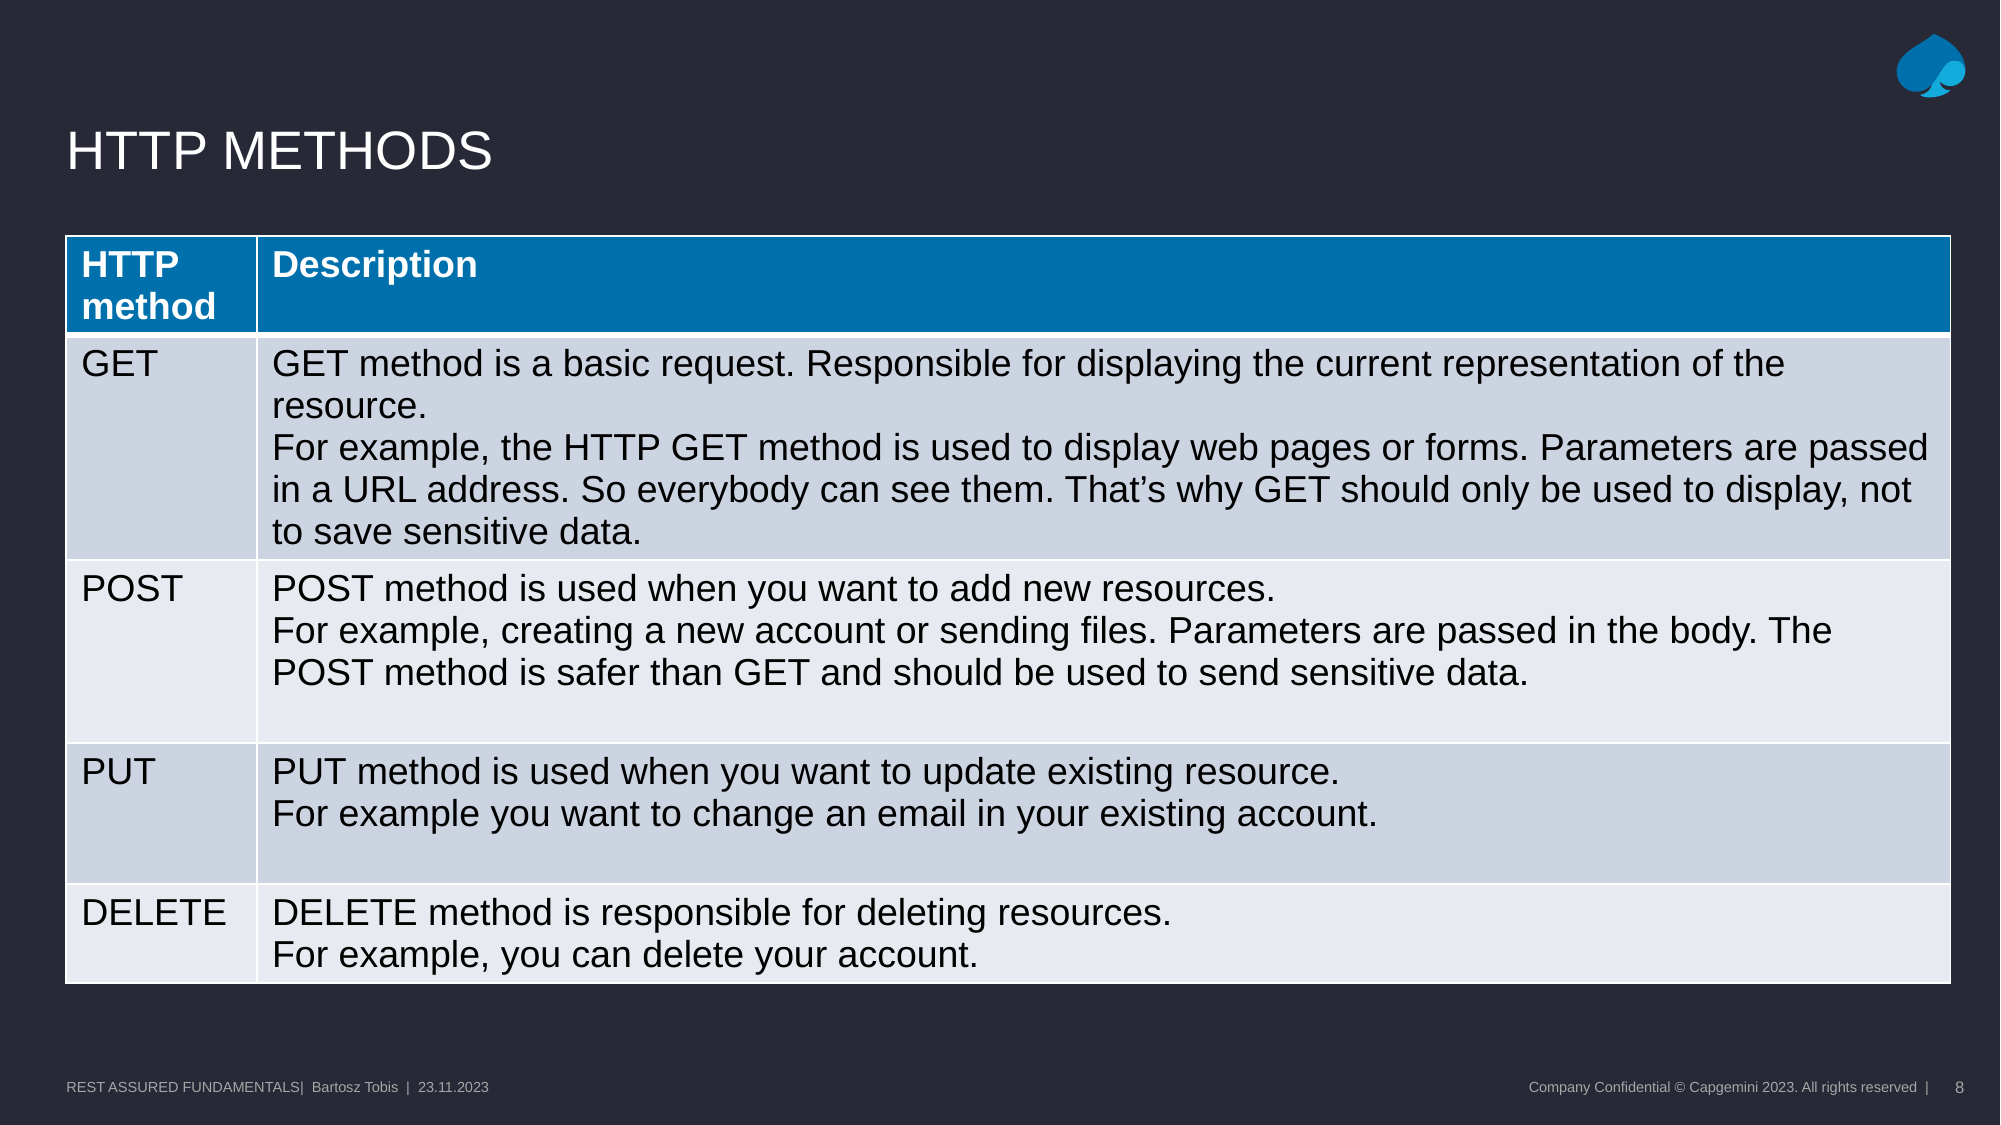

# HTTP METHODS
| HTTP method | Description |
| --- | --- |
| GET | GET method is a basic request. Responsible for displaying the current representation of the resource. For example, the HTTP GET method is used to display web pages or forms. Parameters are passed in a URL address. So everybody can see them. That’s why GET should only be used to display, not to save sensitive data. |
| POST | POST method is used when you want to add new resources. For example, creating a new account or sending files. Parameters are passed in the body. The POST method is safer than GET and should be used to send sensitive data. |
| PUT | PUT method is used when you want to update existing resource. For example you want to change an email in your existing account. |
| DELETE | DELETE method is responsible for deleting resources. For example, you can delete your account. |